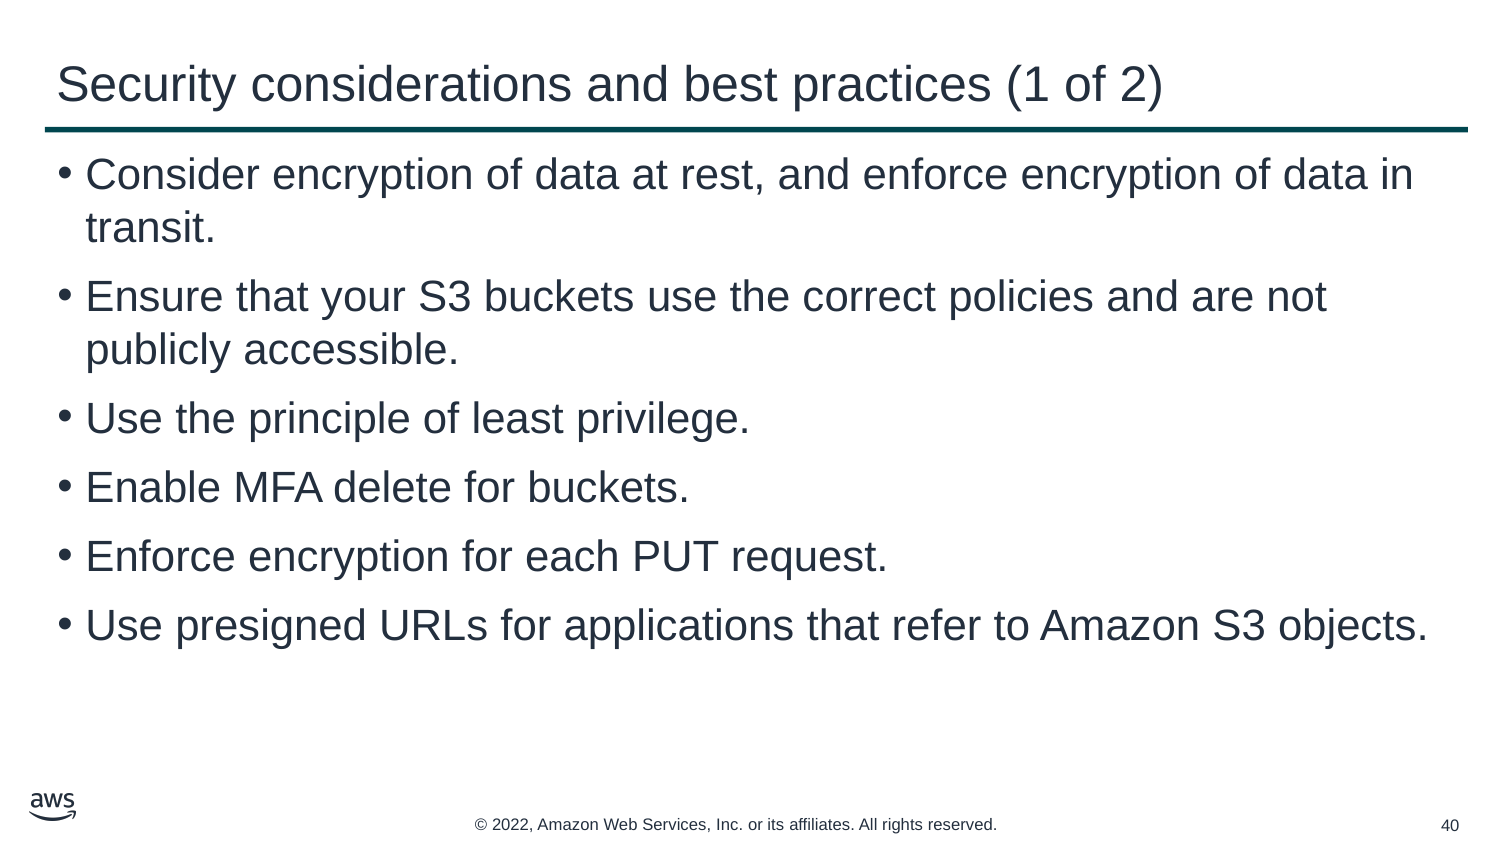

# Security considerations and best practices (1 of 2)
Consider encryption of data at rest, and enforce encryption of data in transit.
Ensure that your S3 buckets use the correct policies and are not publicly accessible.
Use the principle of least privilege.
Enable MFA delete for buckets.
Enforce encryption for each PUT request.
Use presigned URLs for applications that refer to Amazon S3 objects.
40